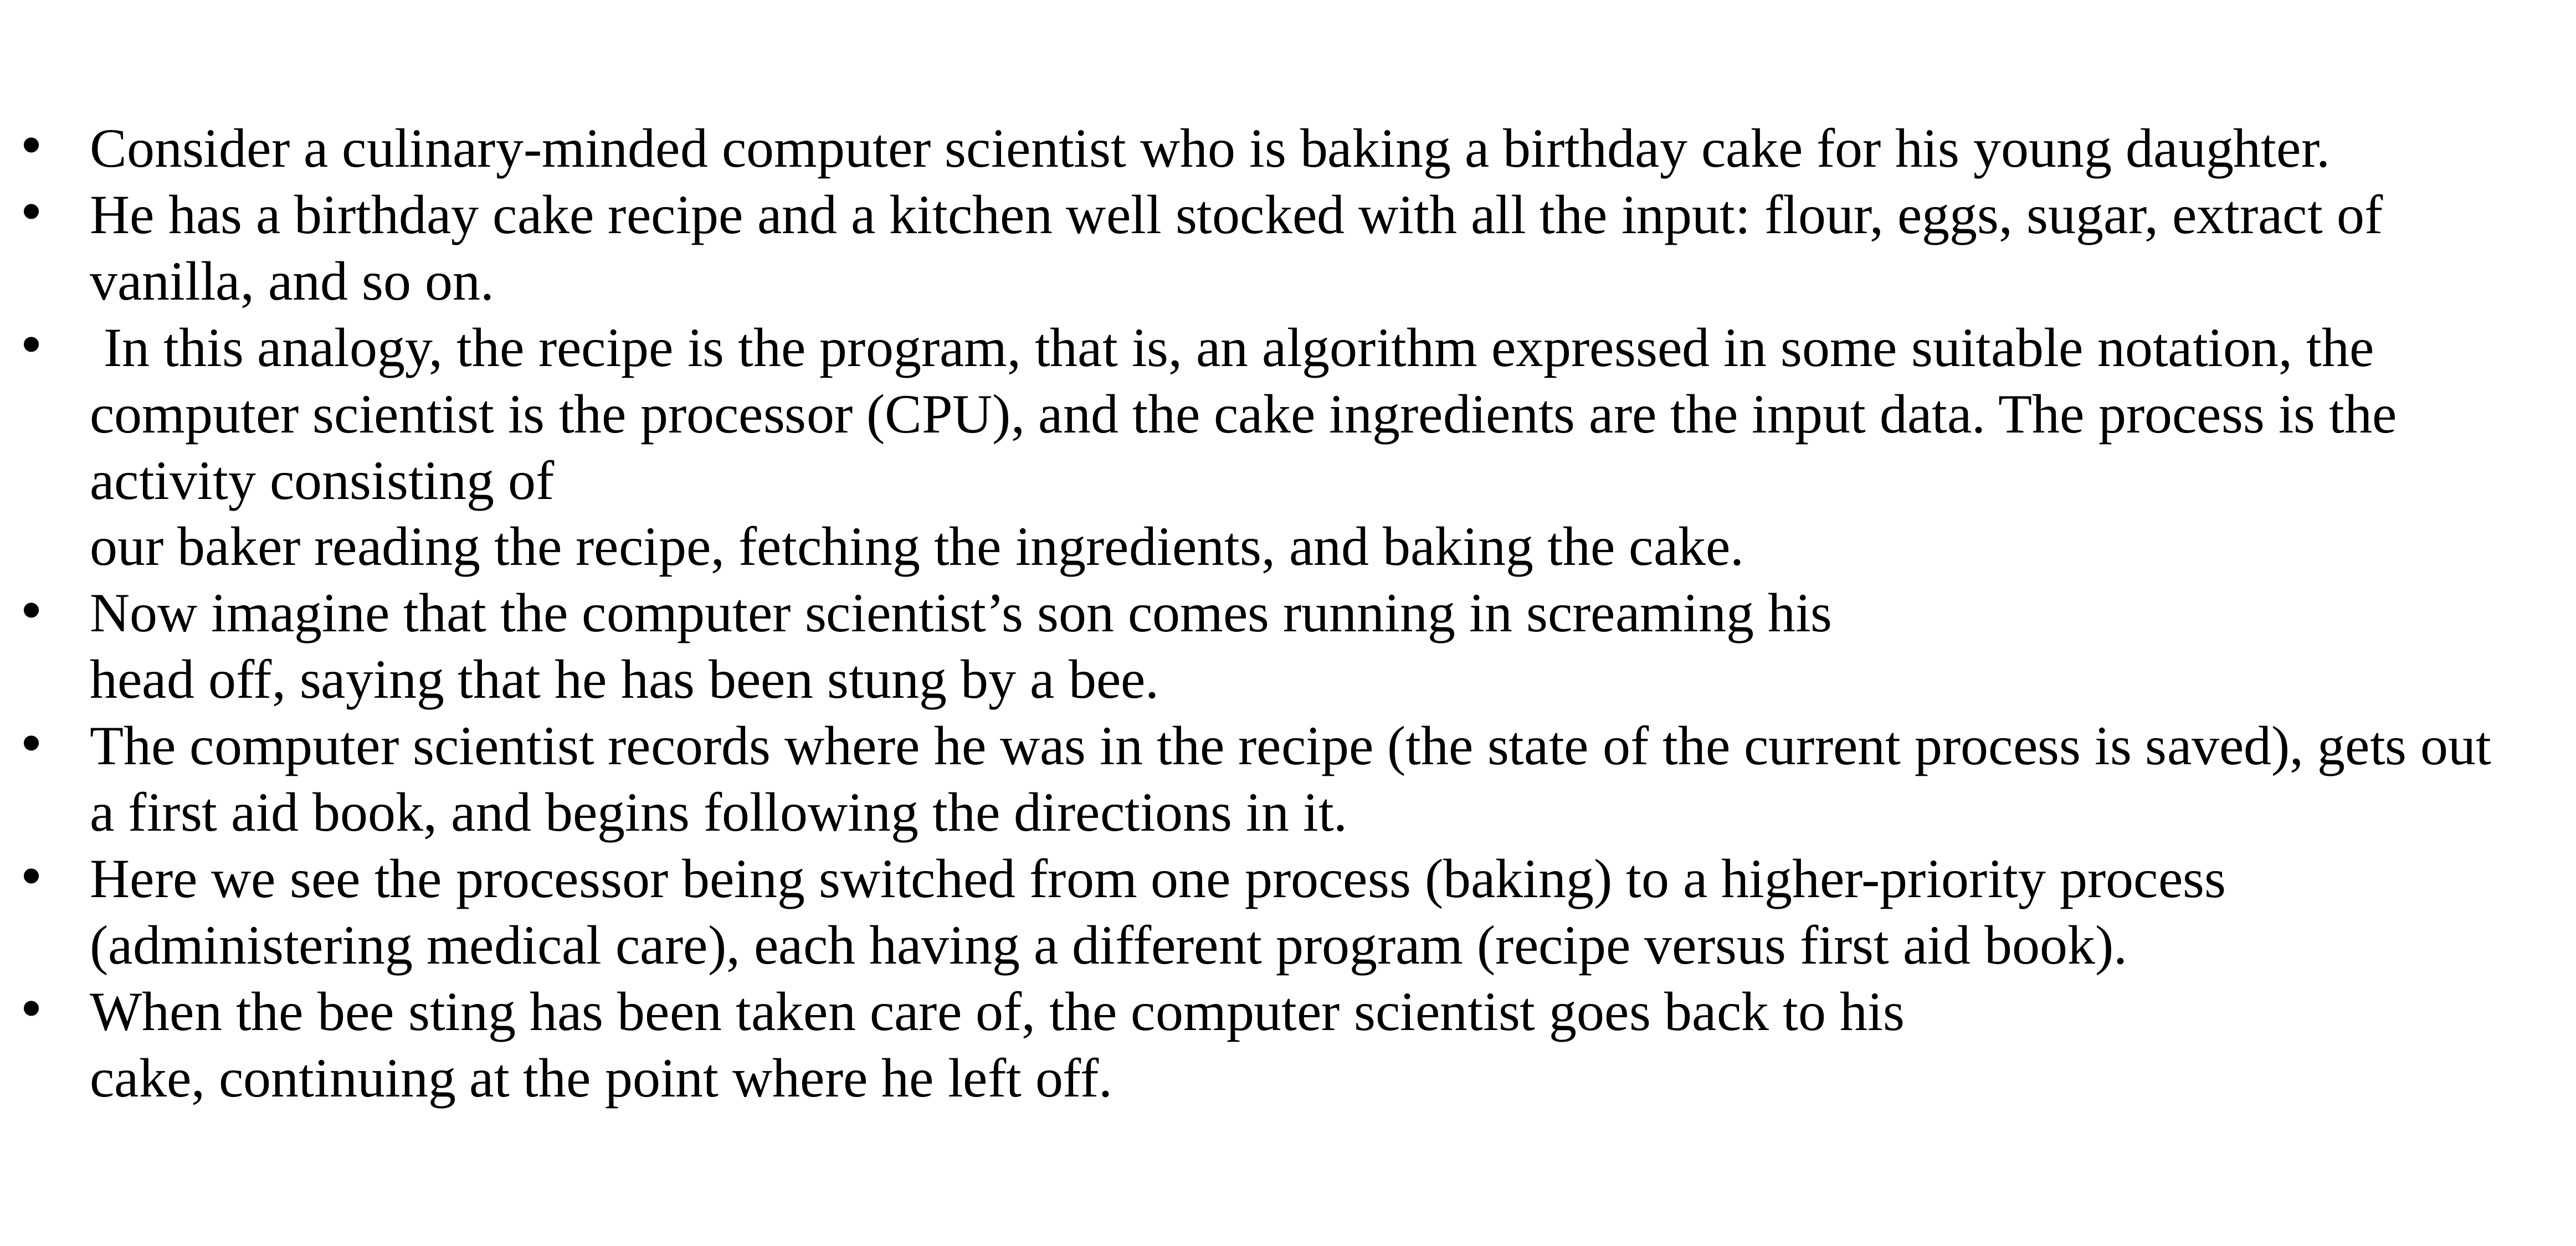

Consider a culinary-minded computer scientist who is baking a birthday cake for his young daughter.
He has a birthday cake recipe and a kitchen well stocked with all the input: flour, eggs, sugar, extract of vanilla, and so on.
 In this analogy, the recipe is the program, that is, an algorithm expressed in some suitable notation, the computer scientist is the processor (CPU), and the cake ingredients are the input data. The process is the activity consisting of
our baker reading the recipe, fetching the ingredients, and baking the cake.
Now imagine that the computer scientist’s son comes running in screaming his
head off, saying that he has been stung by a bee.
The computer scientist records where he was in the recipe (the state of the current process is saved), gets out a first aid book, and begins following the directions in it.
Here we see the processor being switched from one process (baking) to a higher-priority process (administering medical care), each having a different program (recipe versus first aid book).
When the bee sting has been taken care of, the computer scientist goes back to his
cake, continuing at the point where he left off.